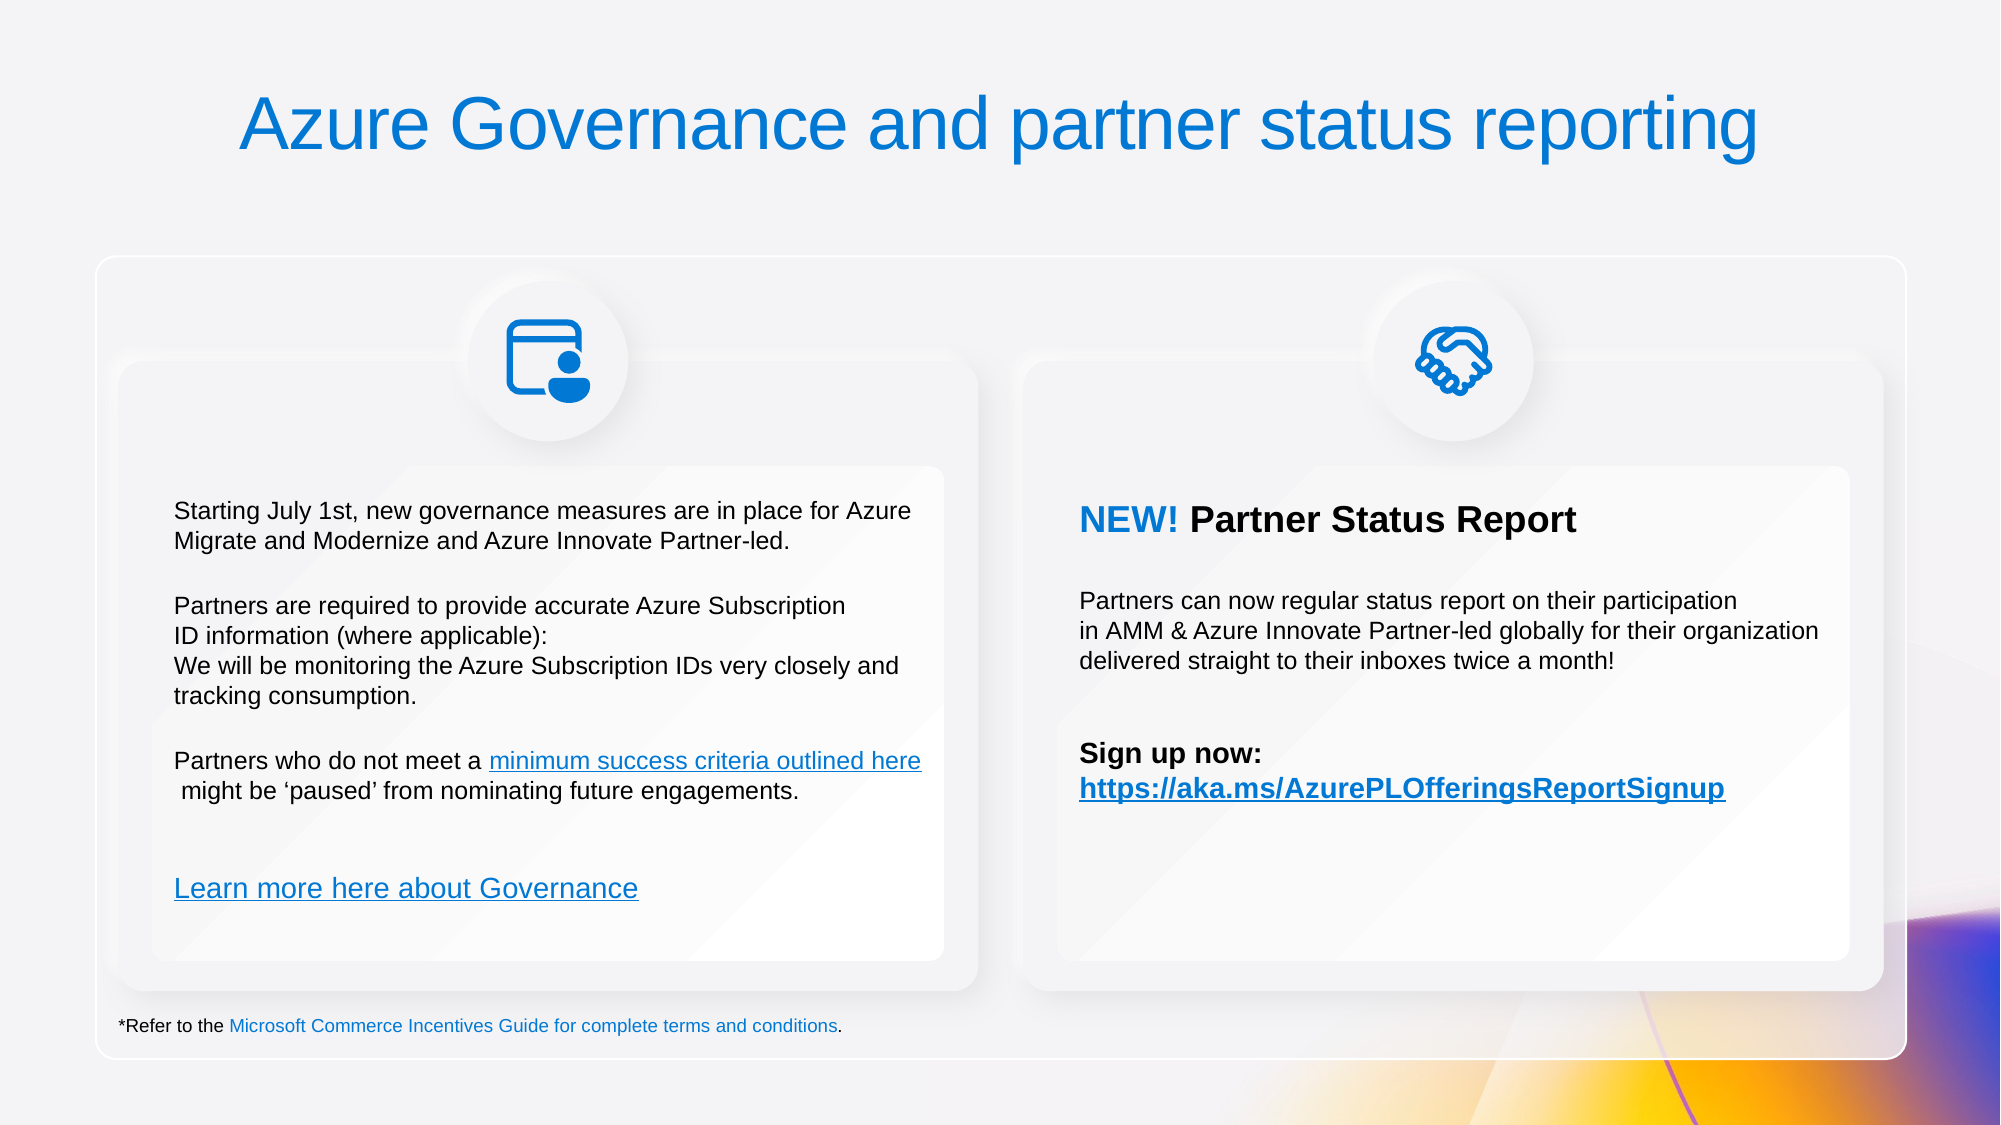

# Azure Governance and partner status reporting

NEW! Partner Status Report​
​
Partners can now regular status report on their participation in AMM & Azure Innovate Partner-led globally for their organization delivered straight to their inboxes twice a month!
​
​
Sign up now:
https://aka.ms/AzurePLOfferingsReportSignup
Starting July 1st, new governance measures are in place for Azure Migrate and Modernize and Azure Innovate Partner-led.​

Partners are required to provide accurate Azure Subscription ID information (where applicable): ​
We will be monitoring the Azure Subscription IDs very closely and tracking consumption. ​

Partners who do not meet a minimum success criteria outlined here might be ‘paused’ from nominating future engagements.​

Learn more here about Governance
*Refer to the Microsoft Commerce Incentives Guide for complete terms and conditions.